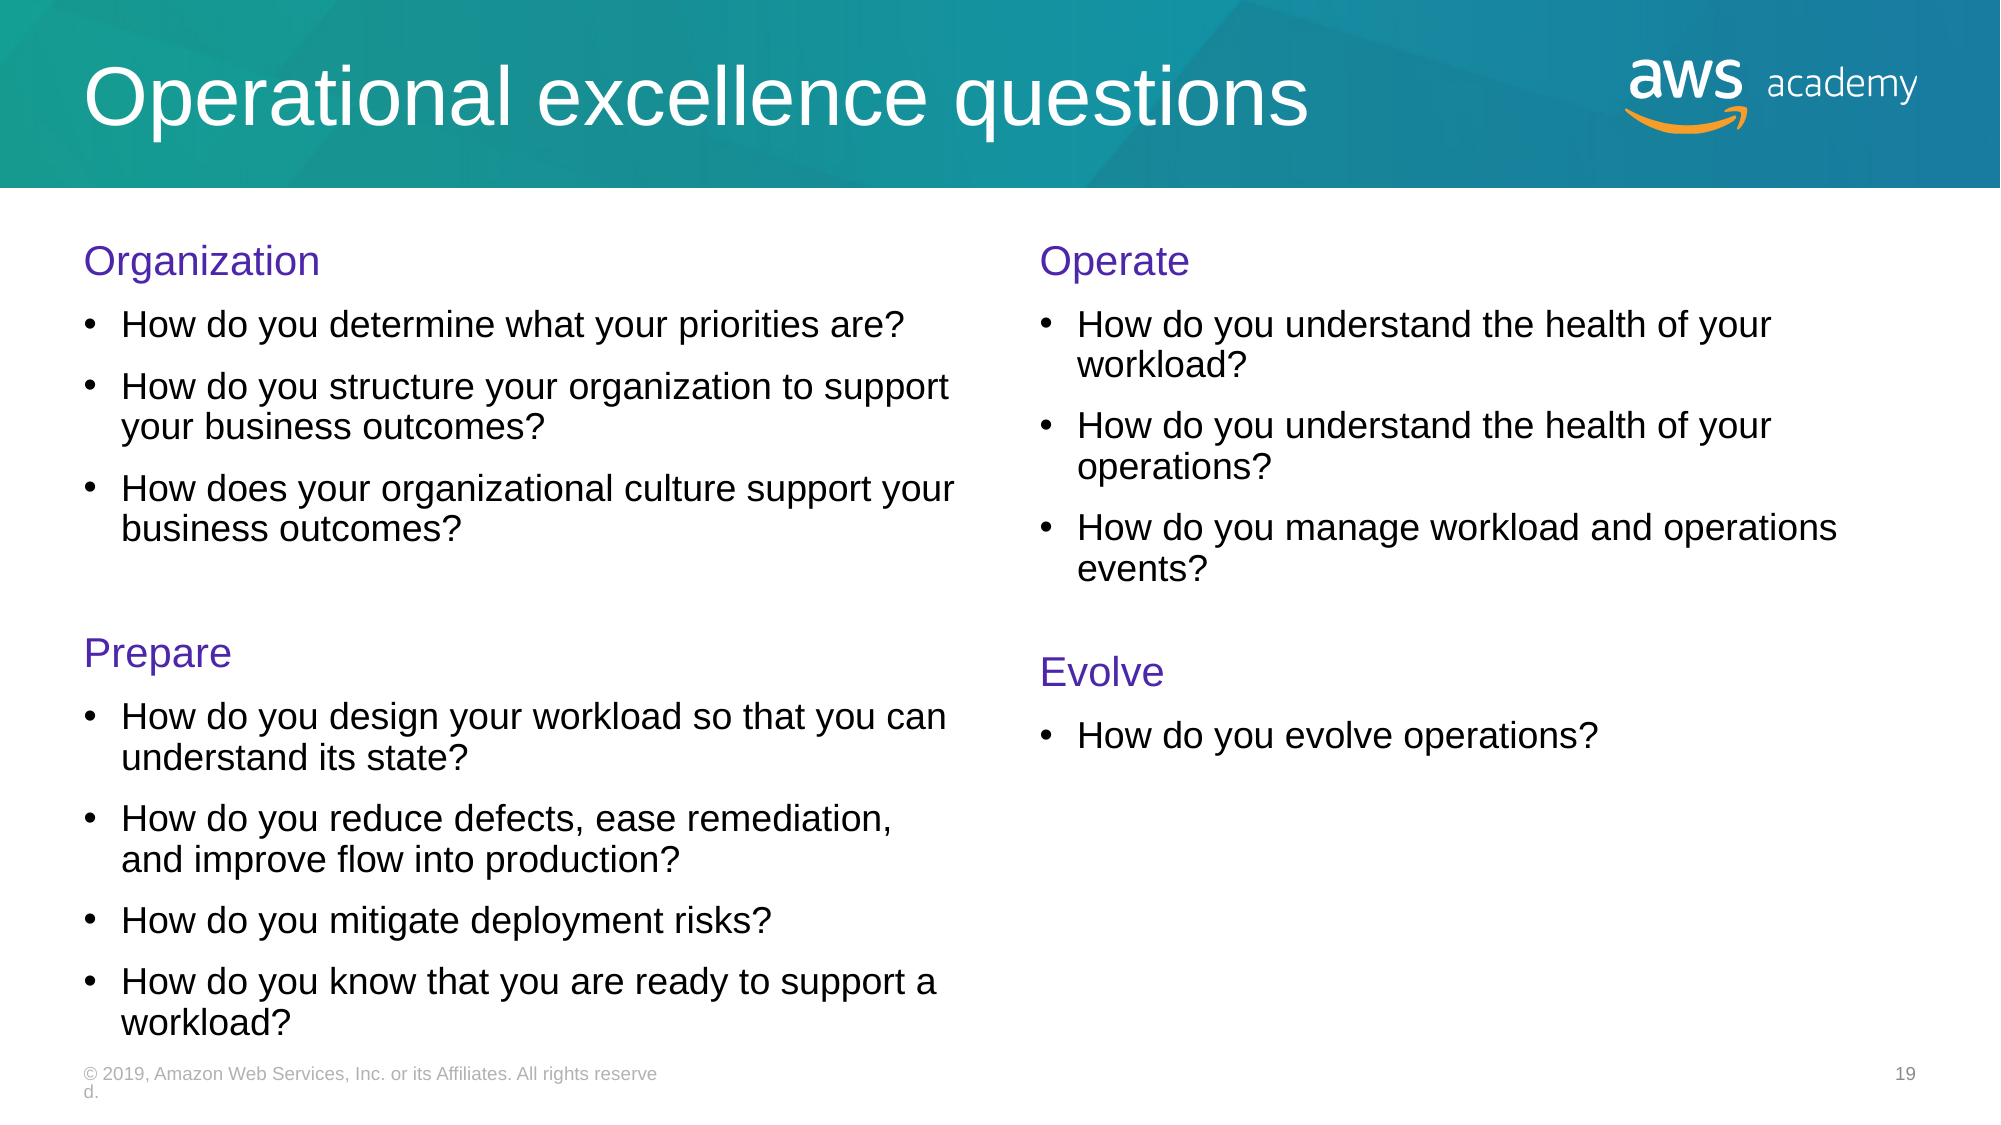

# Operational excellence questions
Operate
How do you understand the health of your workload?
How do you understand the health of your operations?
How do you manage workload and operations events?
Evolve
How do you evolve operations?

Organization
How do you determine what your priorities are?
How do you structure your organization to support your business outcomes?
How does your organizational culture support your business outcomes?

Prepare
How do you design your workload so that you can understand its state?
How do you reduce defects, ease remediation, and improve flow into production?
How do you mitigate deployment risks?
How do you know that you are ready to support a workload?
© 2019, Amazon Web Services, Inc. or its Affiliates. All rights reserved.
19